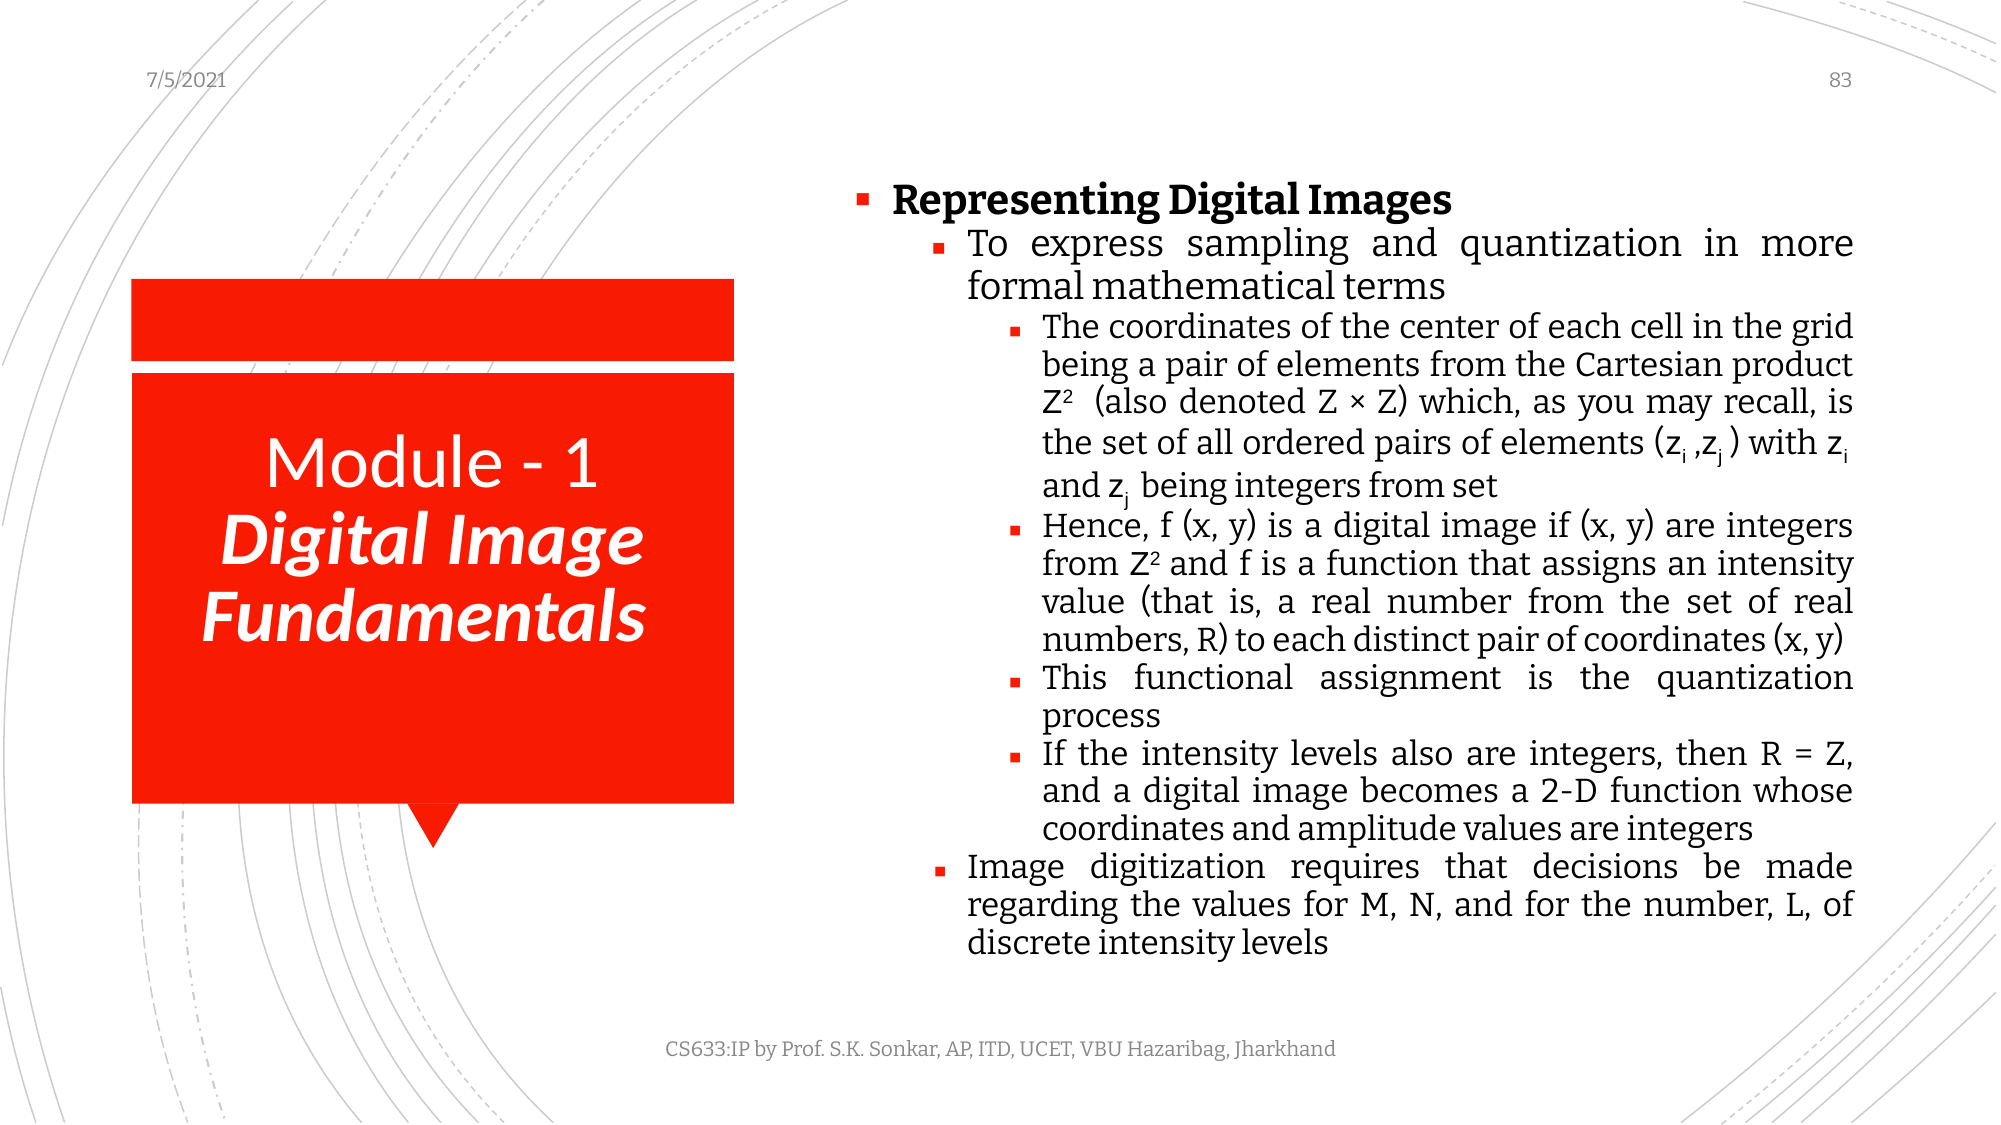

7/5/2021
83
Representing Digital Images
To express sampling and quantization in more formal mathematical terms
The coordinates of the center of each cell in the grid being a pair of elements from the Cartesian product Z2  (also denoted Z × Z) which, as you may recall, is the set of all ordered pairs of elements (zi ,zj ) with zi  and zj  being integers from set
Hence, f (x, y) is a digital image if (x, y) are integers from Z2 and f is a function that assigns an intensity value (that is, a real number from the set of real numbers, R) to each distinct pair of coordinates (x, y)
This functional assignment is the quantization process
If the intensity levels also are integers, then R = Z, and a digital image becomes a 2-D function whose coordinates and amplitude values are integers
Image digitization requires that decisions be made regarding the values for M, N, and for the number, L, of discrete intensity levels
# Module - 1 Digital Image Fundamentals
CS633:IP by Prof. S.K. Sonkar, AP, ITD, UCET, VBU Hazaribag, Jharkhand